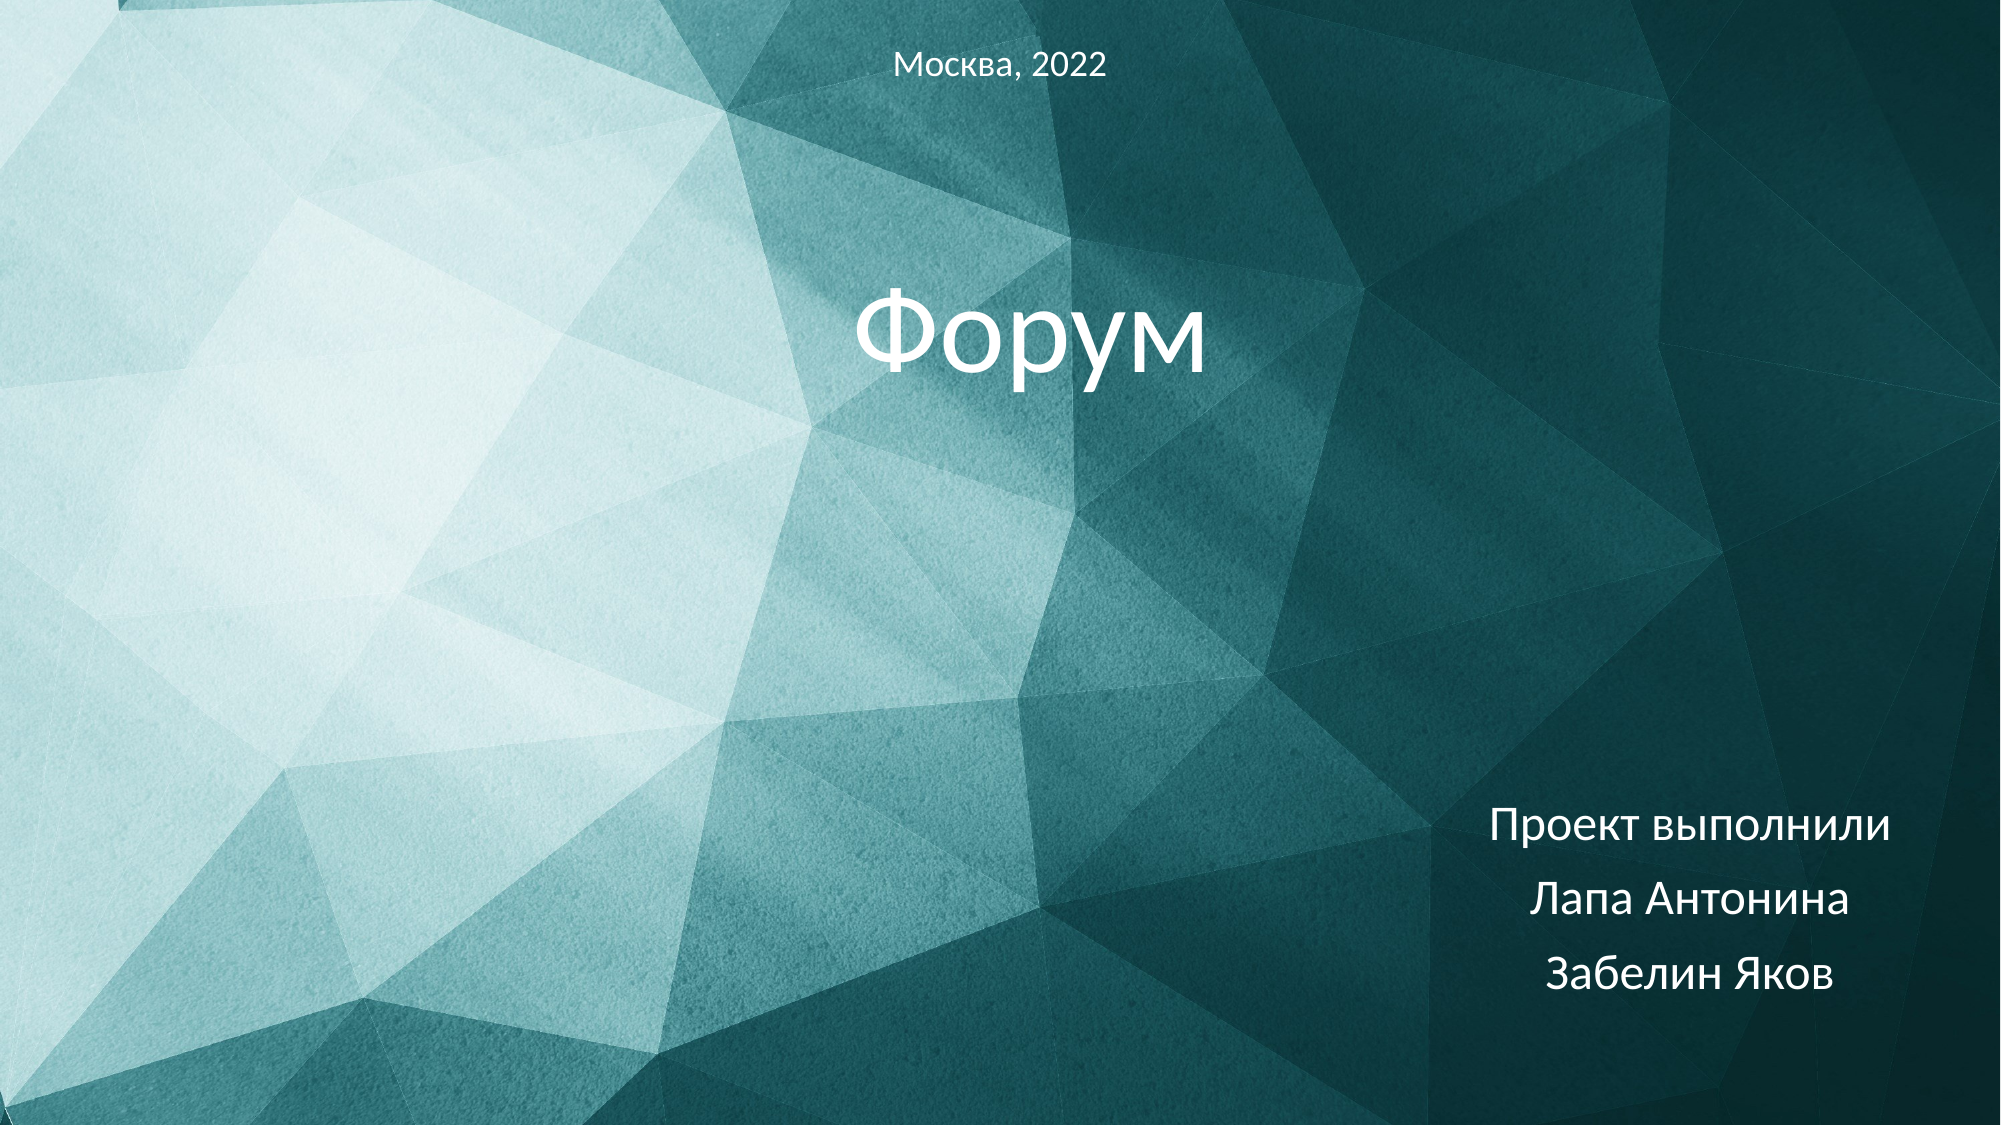

# Форум
Москва, 2022
Проект выполнили
Лапа Антонина
Забелин Яков